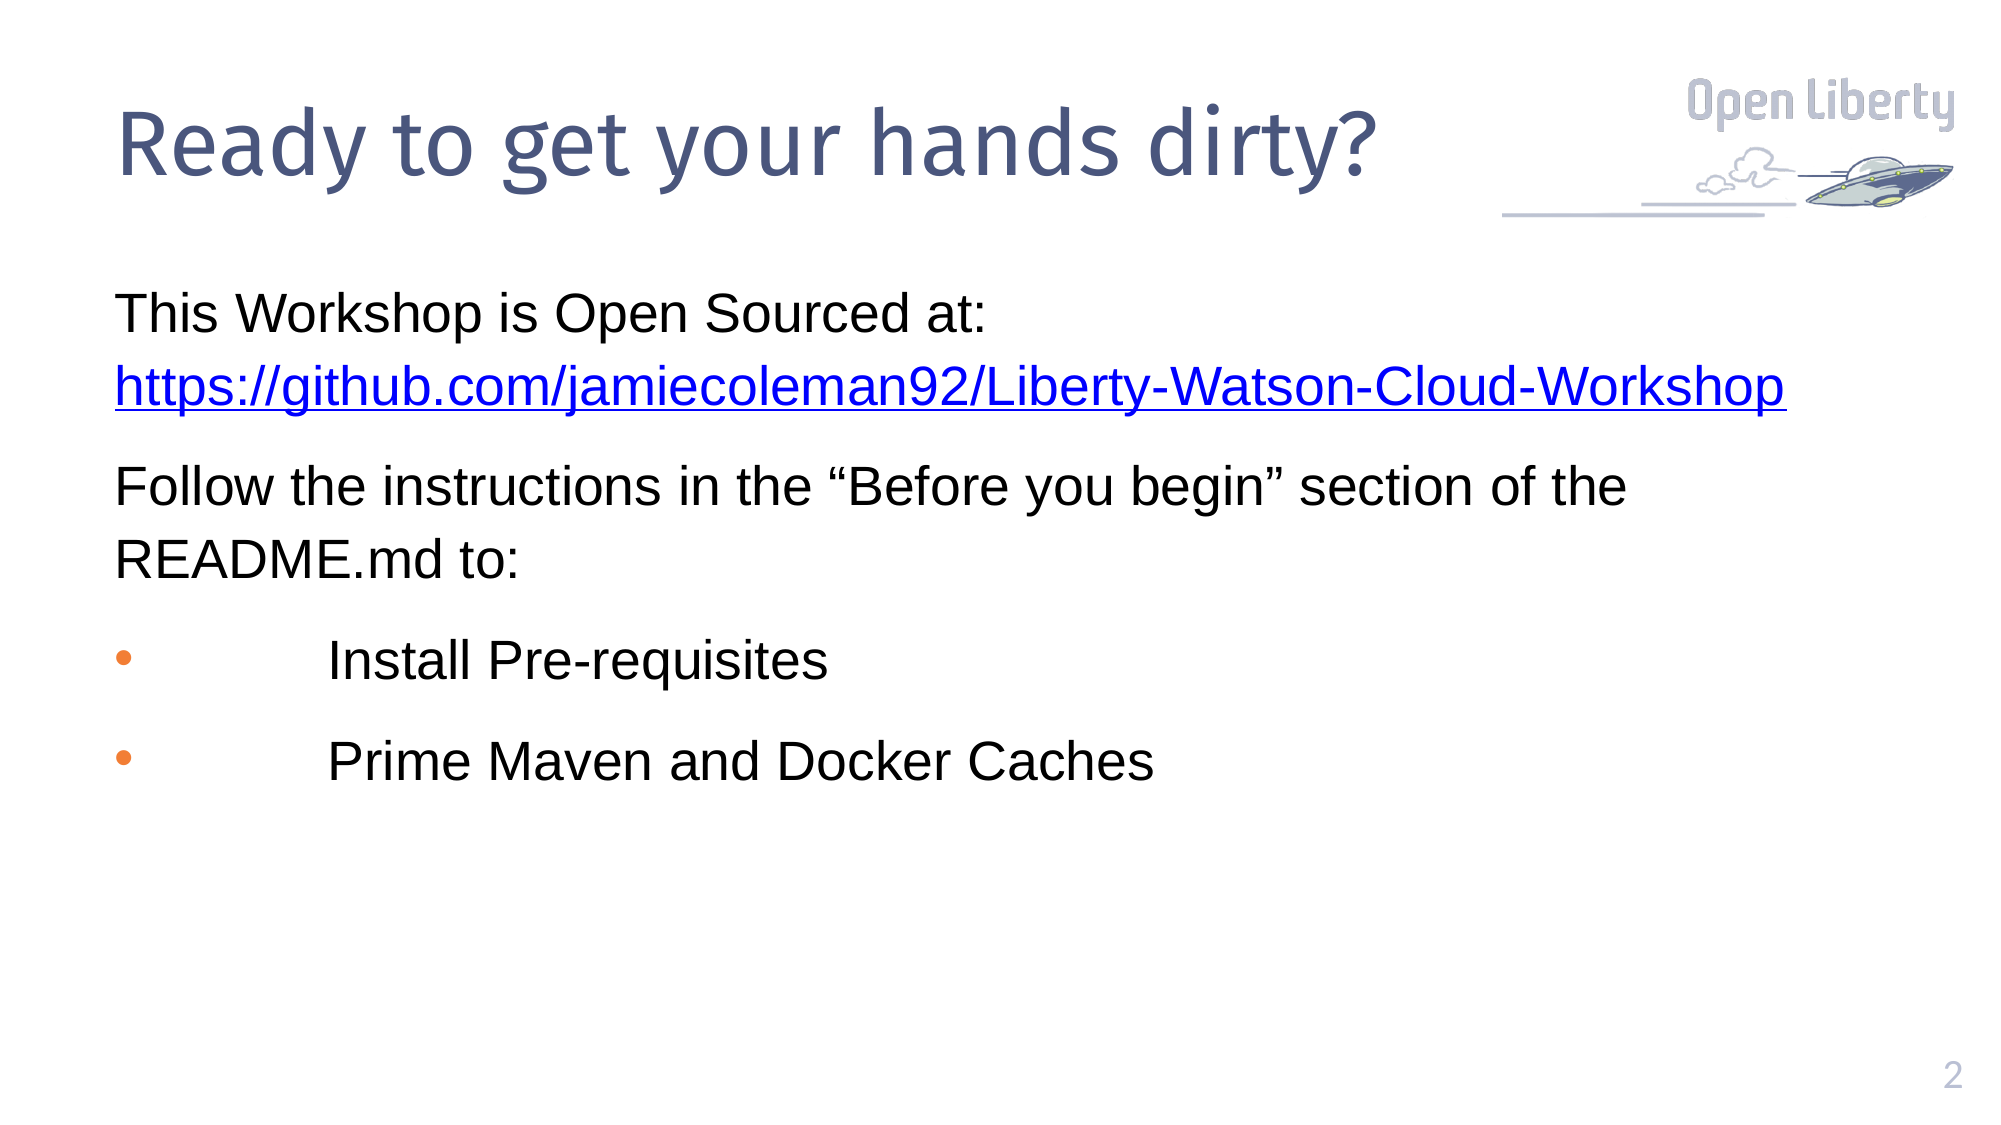

# Ready to get your hands dirty?
This Workshop is Open Sourced at: https://github.com/jamiecoleman92/Liberty-Watson-Cloud-Workshop
Follow the instructions in the “Before you begin” section of the README.md to:
	Install Pre-requisites
	Prime Maven and Docker Caches